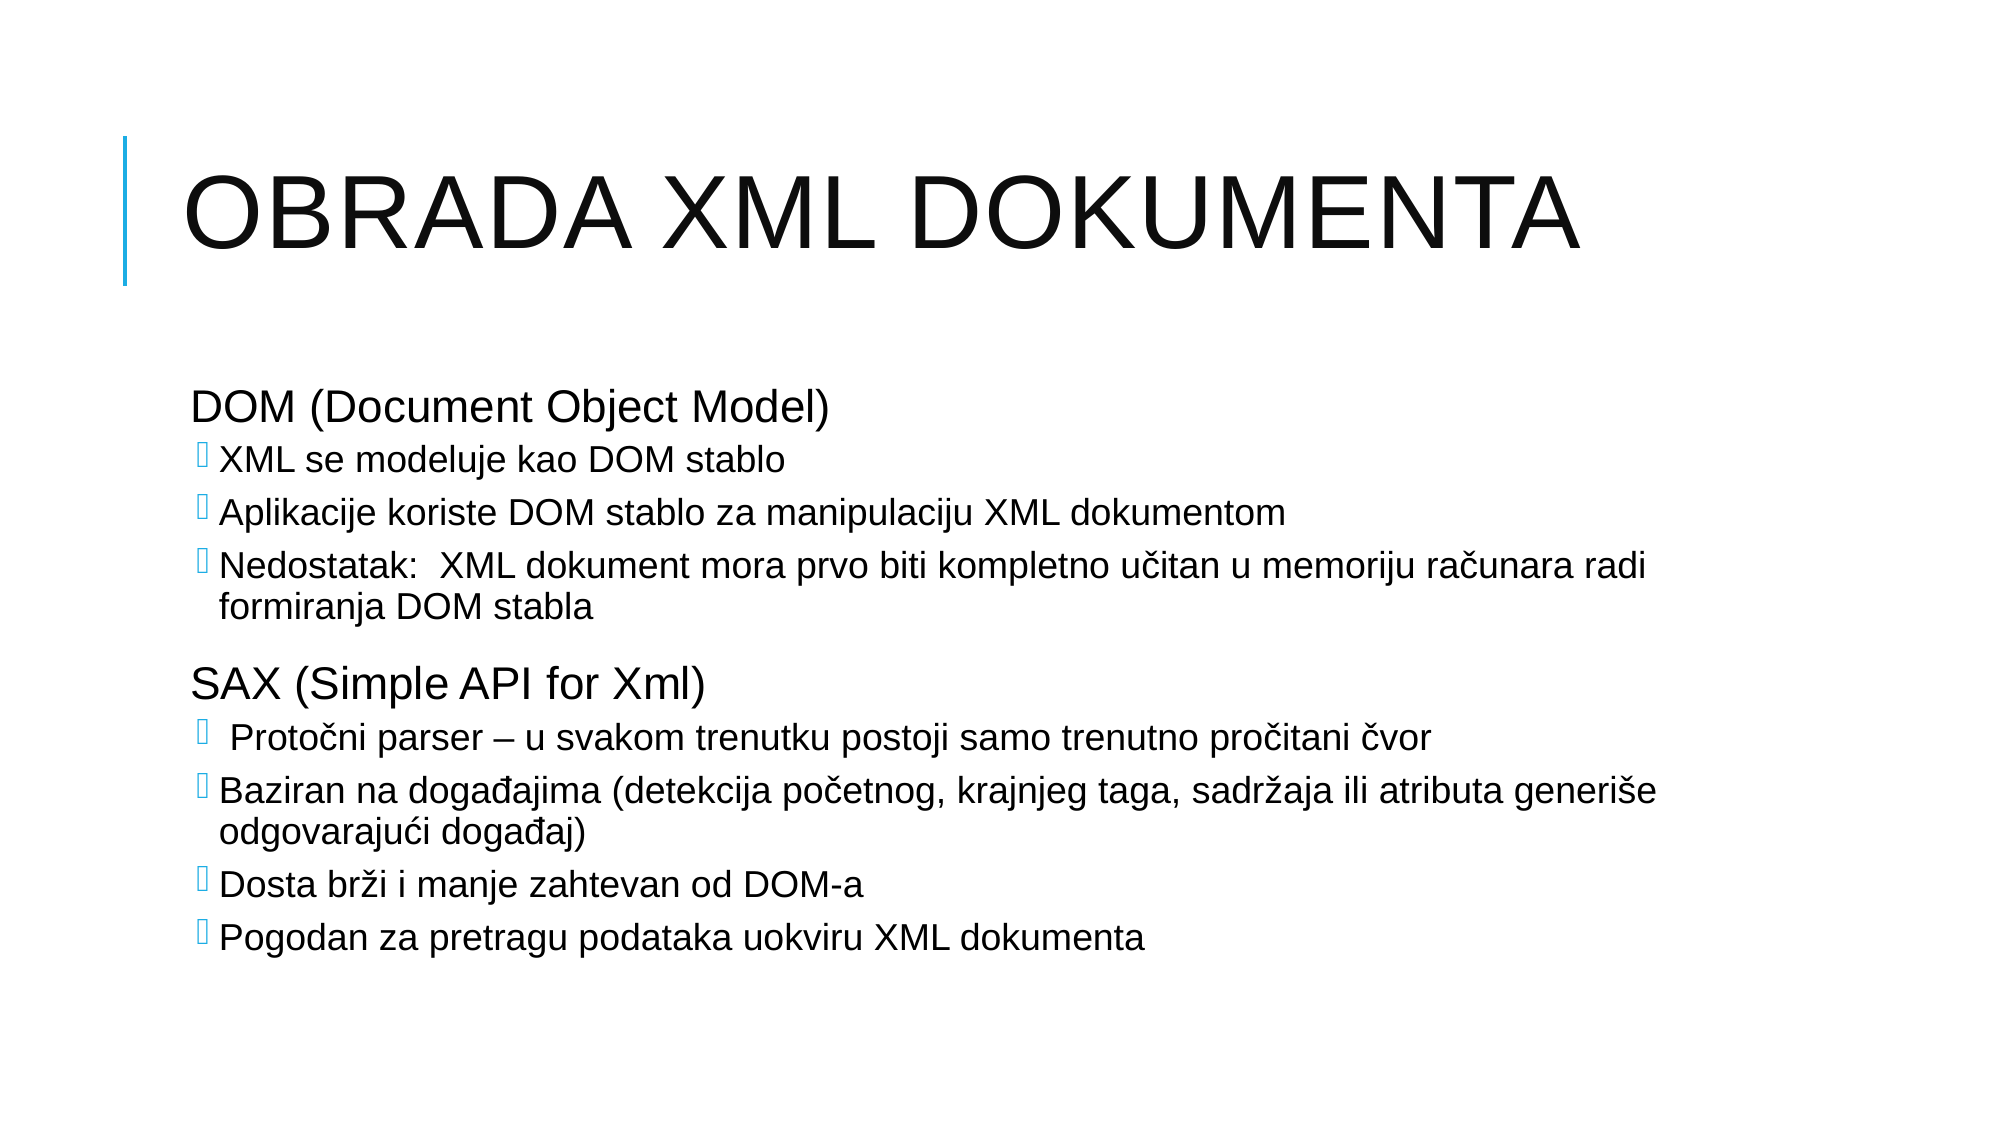

# Obrada XML dokumenta
DOM (Document Object Model)
XML se modeluje kao DOM stablo
Aplikacije koriste DOM stablo za manipulaciju XML dokumentom
Nedostatak:  XML dokument mora prvo biti kompletno učitan u memoriju računara radi formiranja DOM stabla
SAX (Simple API for Xml)
 Protočni parser – u svakom trenutku postoji samo trenutno pročitani čvor
Baziran na događajima (detekcija početnog, krajnjeg taga, sadržaja ili atributa generiše odgovarajući događaj)
Dosta brži i manje zahtevan od DOM-a
Pogodan za pretragu podataka uokviru XML dokumenta